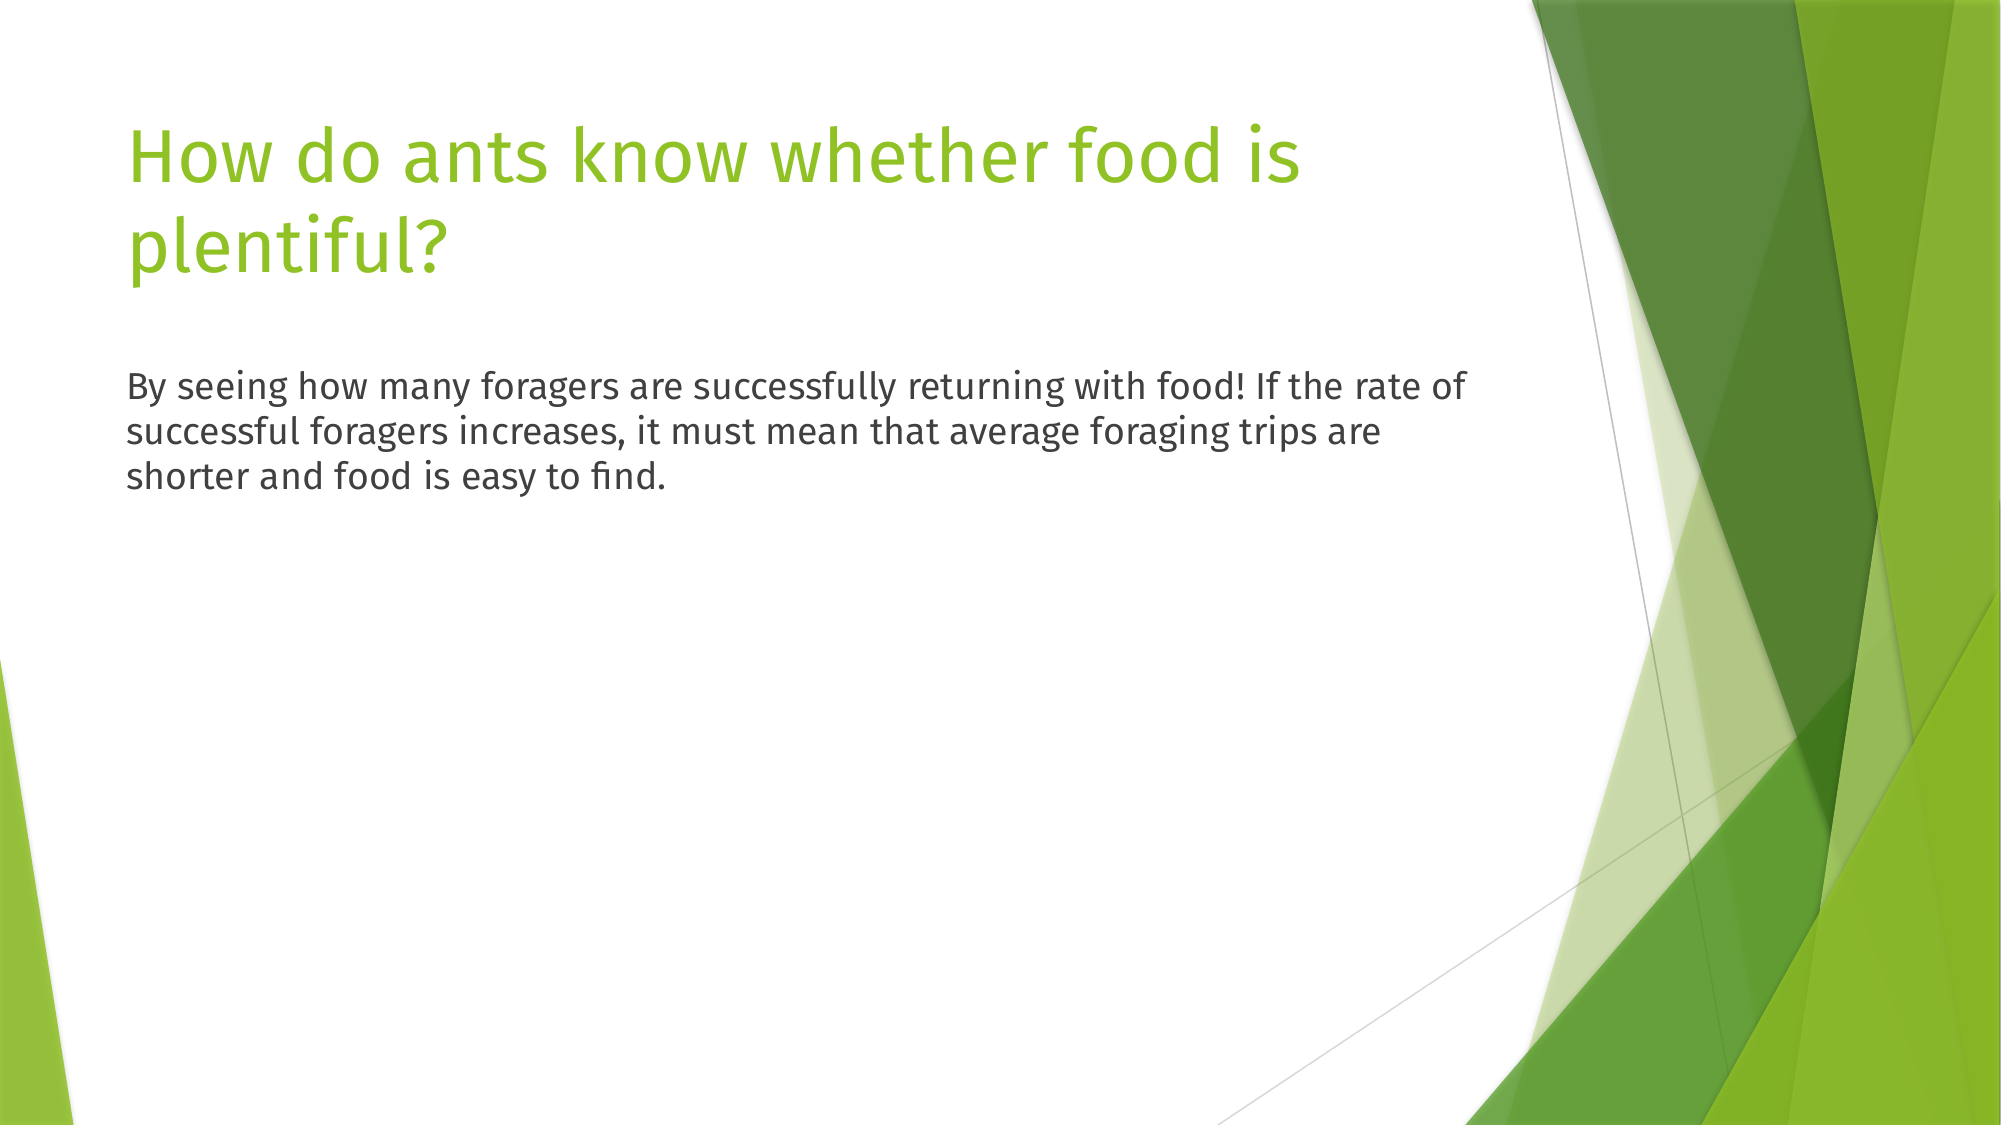

# How do ants know whether food is plentiful?
By seeing how many foragers are successfully returning with food! If the rate of successful foragers increases, it must mean that average foraging trips are shorter and food is easy to find.